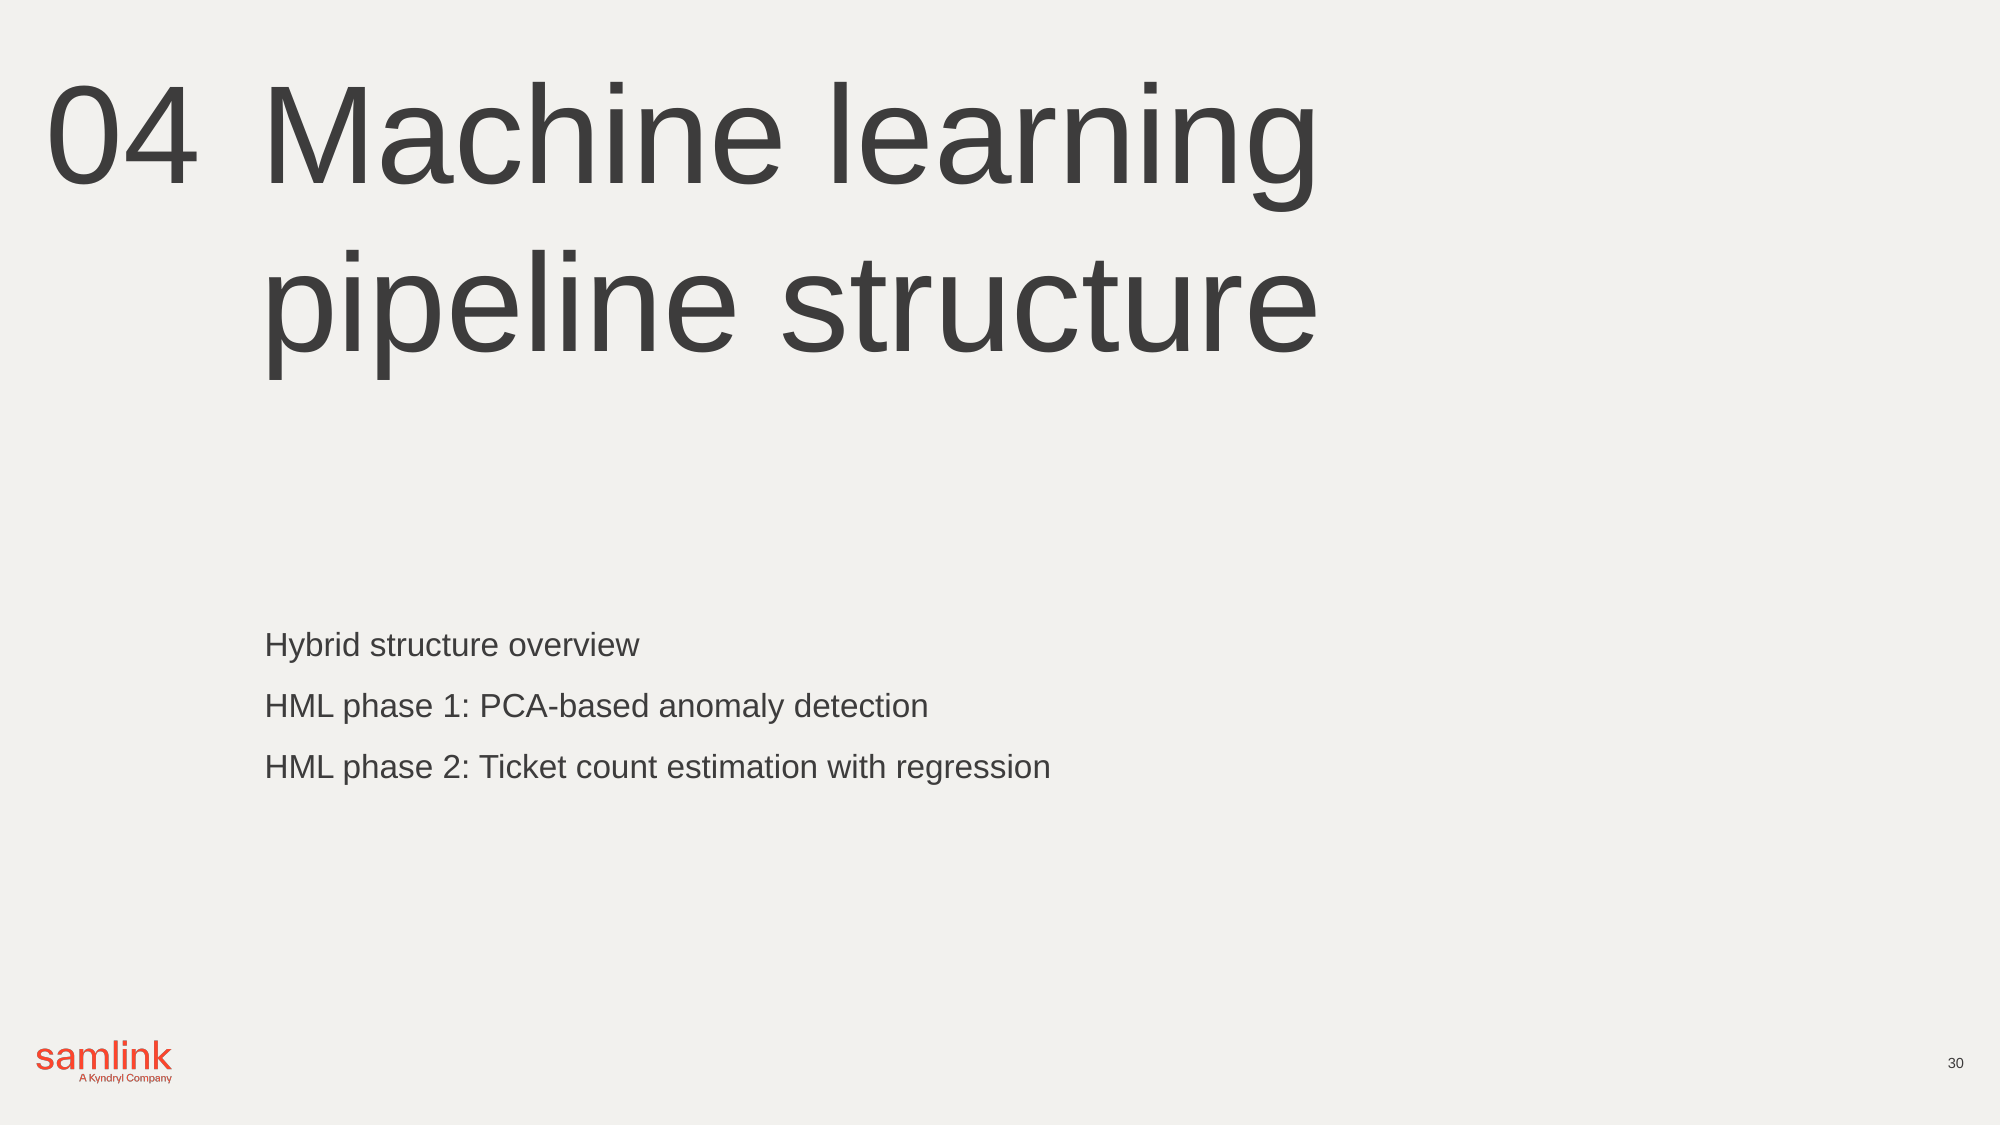

04

Machine learning pipeline structure
Hybrid structure overview
HML phase 1: PCA-based anomaly detection
HML phase 2: Ticket count estimation with regression
30